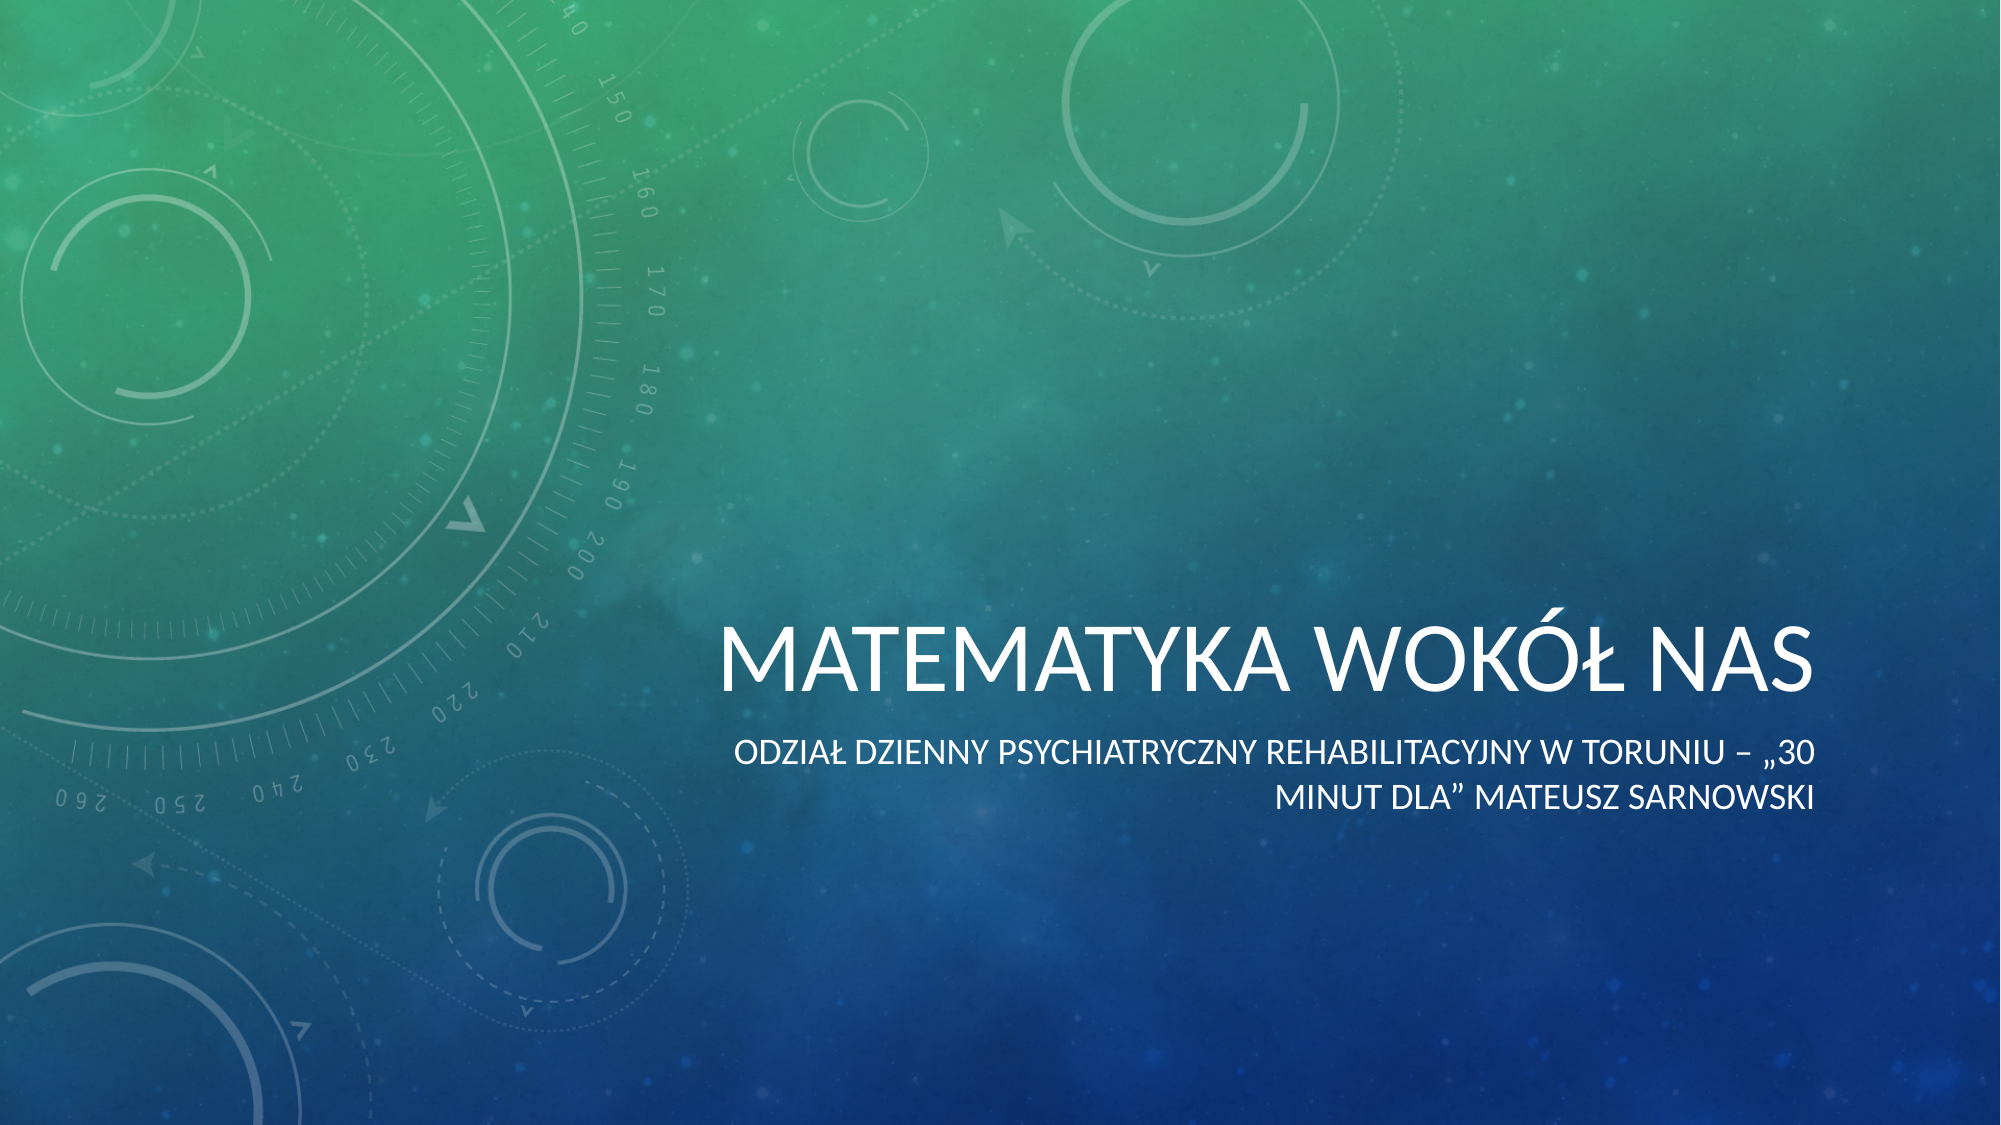

# Matematyka wokół nas
Odział dzienny psychiatryczny rehabilitacyjny w Toruniu – „30 minut dla” Mateusz sarnowski